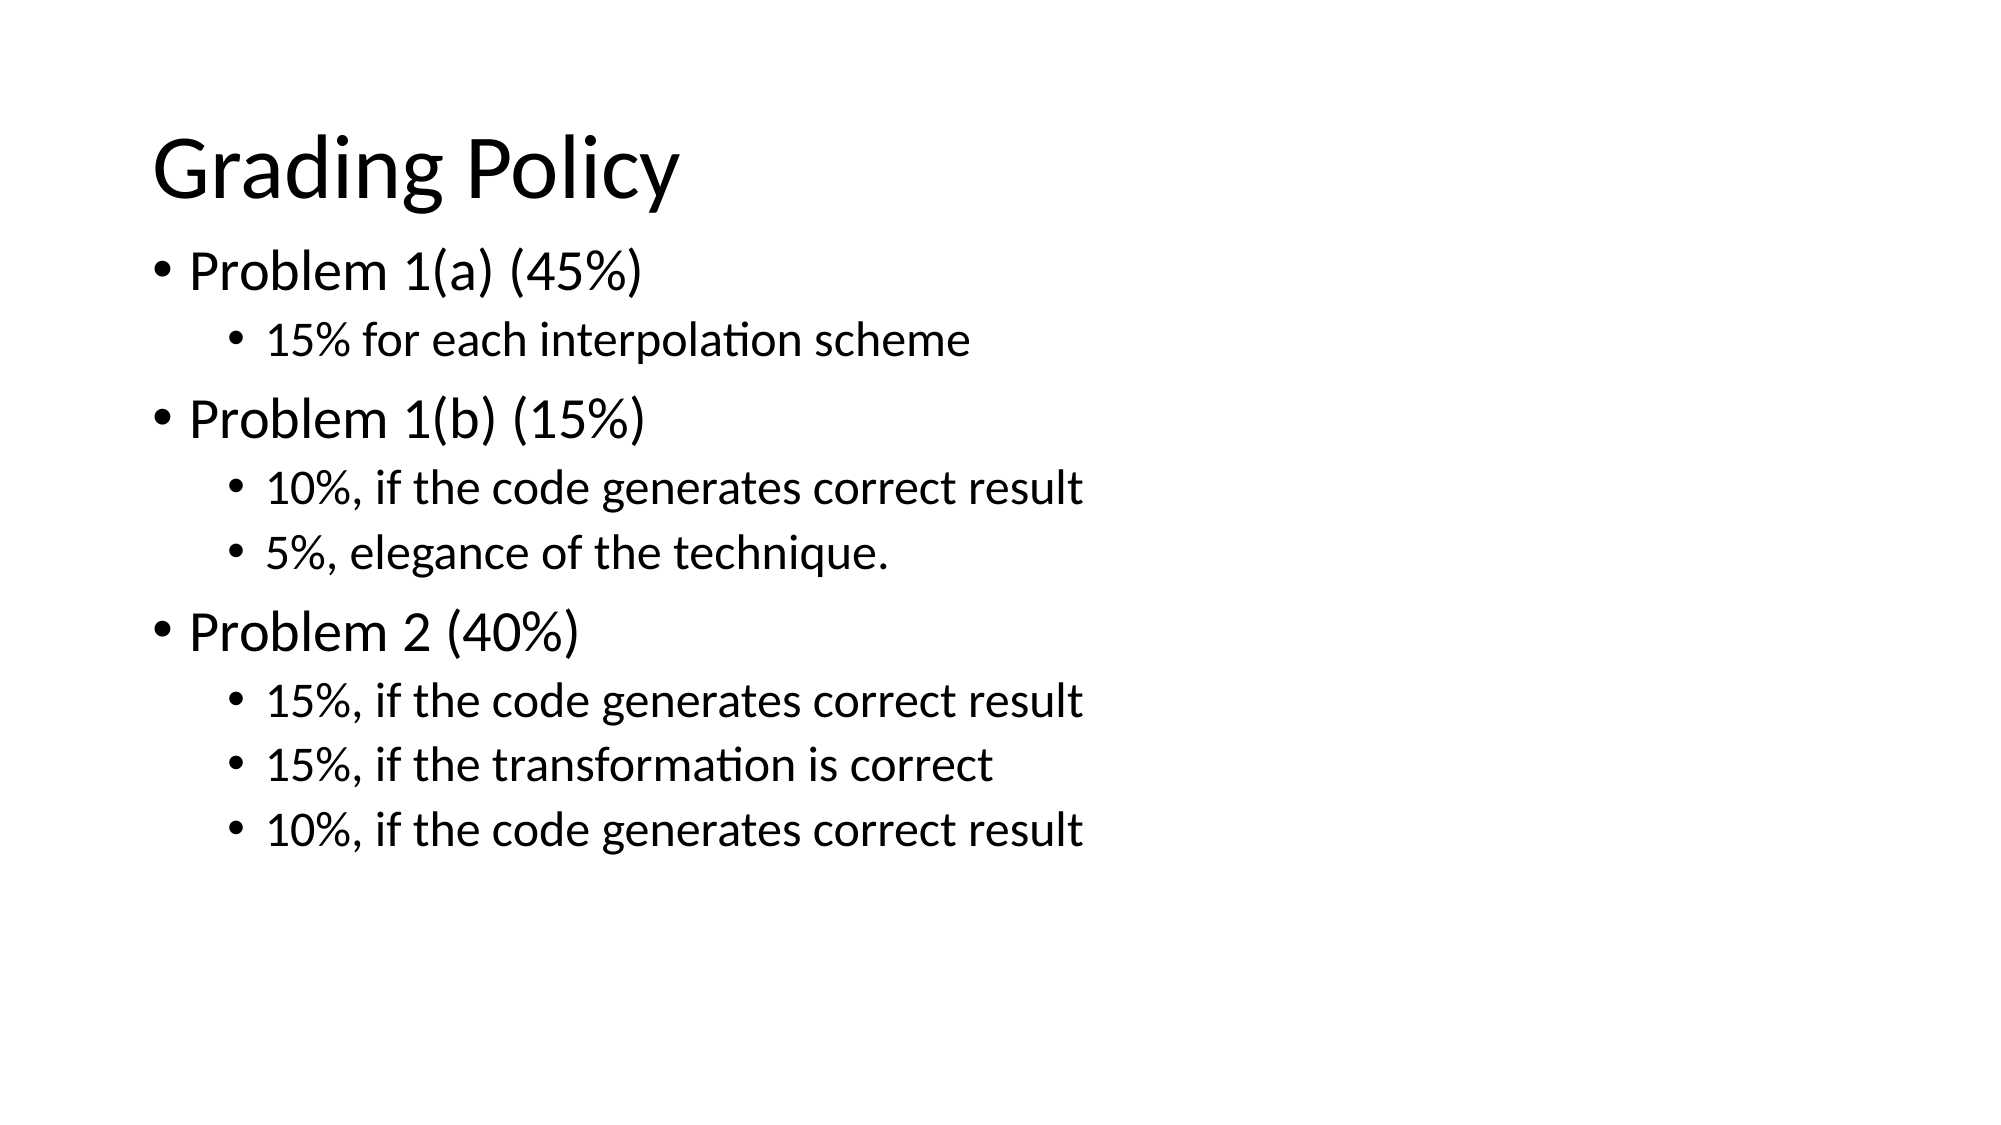

# Grading Policy
Problem 1(a) (45%)
15% for each interpolation scheme
Problem 1(b) (15%)
10%, if the code generates correct result
5%, elegance of the technique.
Problem 2 (40%)
15%, if the code generates correct result
15%, if the transformation is correct
10%, if the code generates correct result